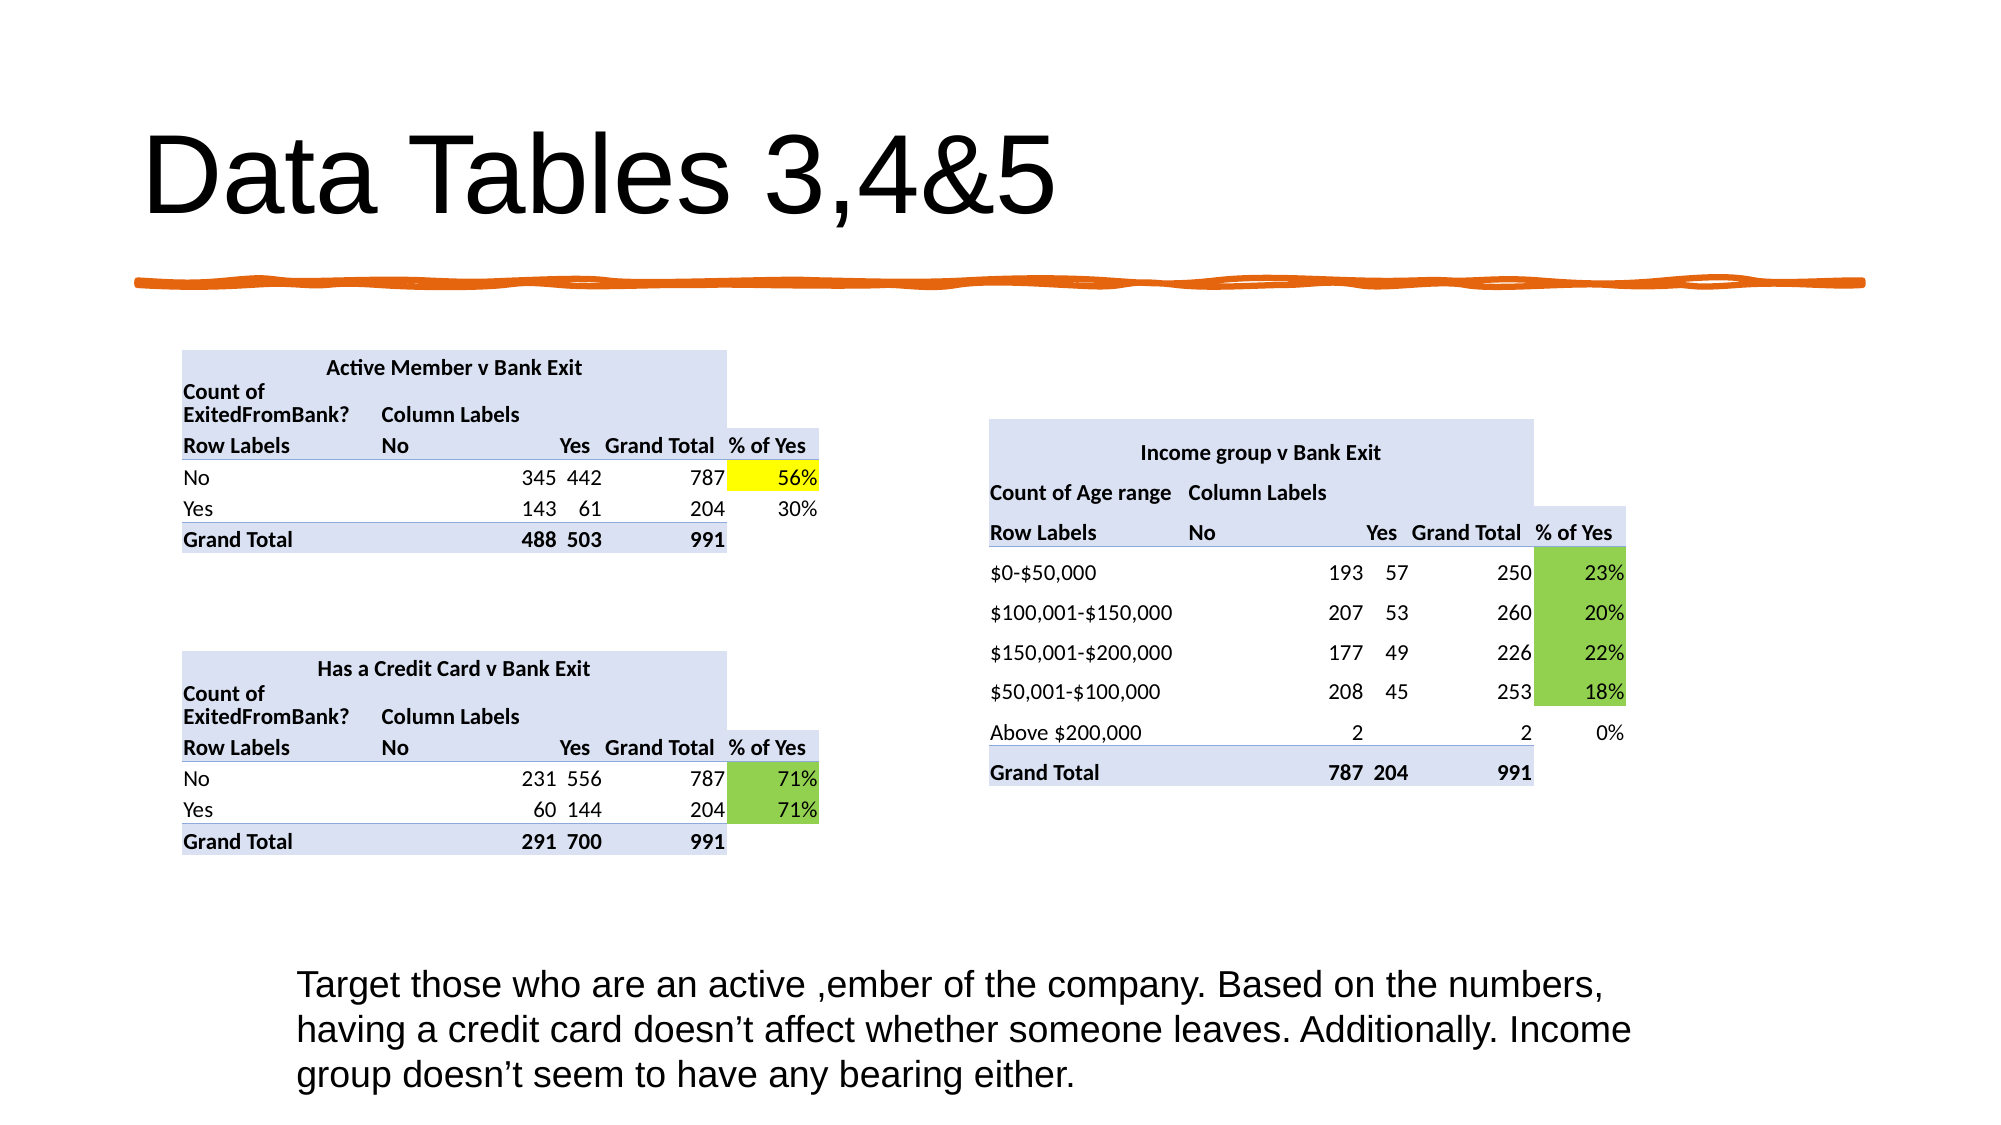

# Data Tables 3,4&5
| Active Member v Bank Exit |  |  |  |  |
| --- | --- | --- | --- | --- |
| Count of ExitedFromBank? | Column Labels |  |  |  |
| Row Labels | No | Yes | Grand Total | % of Yes |
| No | 345 | 442 | 787 | 56% |
| Yes | 143 | 61 | 204 | 30% |
| Grand Total | 488 | 503 | 991 |  |
| Income group v Bank Exit |  |  |  |  |
| --- | --- | --- | --- | --- |
| Count of Age range | Column Labels |  |  |  |
| Row Labels | No | Yes | Grand Total | % of Yes |
| $0-$50,000 | 193 | 57 | 250 | 23% |
| $100,001-$150,000 | 207 | 53 | 260 | 20% |
| $150,001-$200,000 | 177 | 49 | 226 | 22% |
| $50,001-$100,000 | 208 | 45 | 253 | 18% |
| Above $200,000 | 2 |  | 2 | 0% |
| Grand Total | 787 | 204 | 991 |  |
| Has a Credit Card v Bank Exit |  |  |  |  |
| --- | --- | --- | --- | --- |
| Count of ExitedFromBank? | Column Labels |  |  |  |
| Row Labels | No | Yes | Grand Total | % of Yes |
| No | 231 | 556 | 787 | 71% |
| Yes | 60 | 144 | 204 | 71% |
| Grand Total | 291 | 700 | 991 |  |
Target those who are an active ,ember of the company. Based on the numbers, having a credit card doesn’t affect whether someone leaves. Additionally. Income group doesn’t seem to have any bearing either.